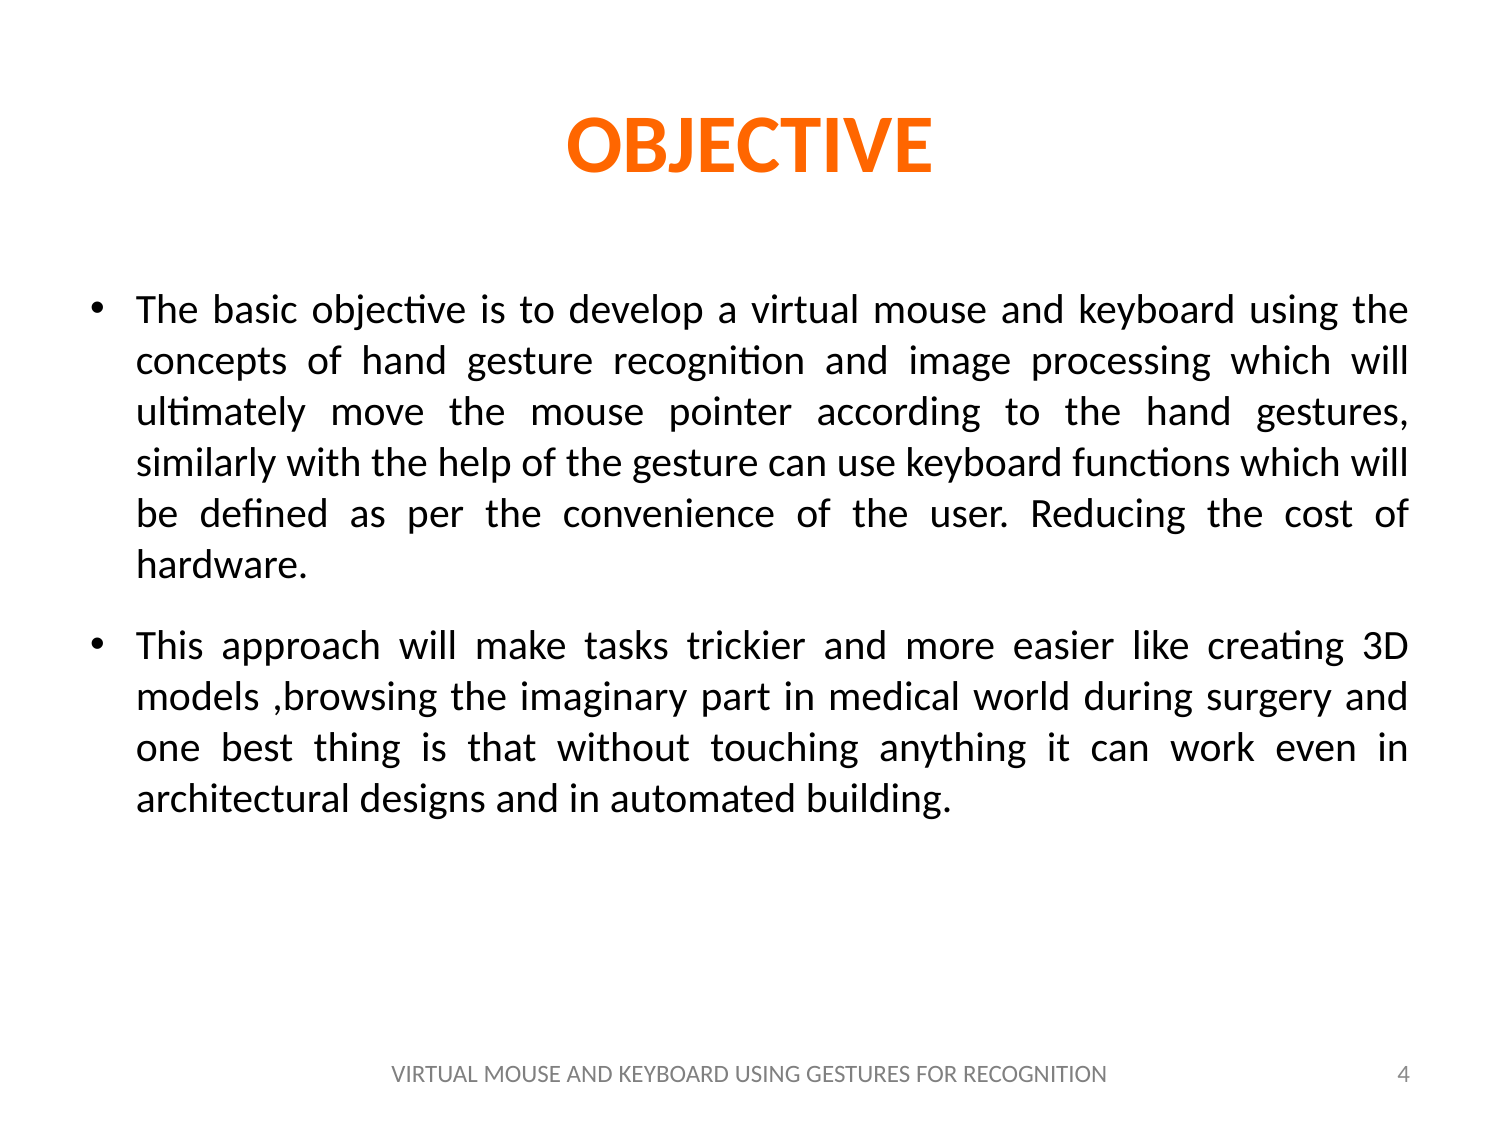

# OBJECTIVE
The basic objective is to develop a virtual mouse and keyboard using the concepts of hand gesture recognition and image processing which will ultimately move the mouse pointer according to the hand gestures, similarly with the help of the gesture can use keyboard functions which will be defined as per the convenience of the user. Reducing the cost of hardware.
This approach will make tasks trickier and more easier like creating 3D models ,browsing the imaginary part in medical world during surgery and one best thing is that without touching anything it can work even in architectural designs and in automated building.

4
VIRTUAL MOUSE AND KEYBOARD USING GESTURES FOR RECOGNITION